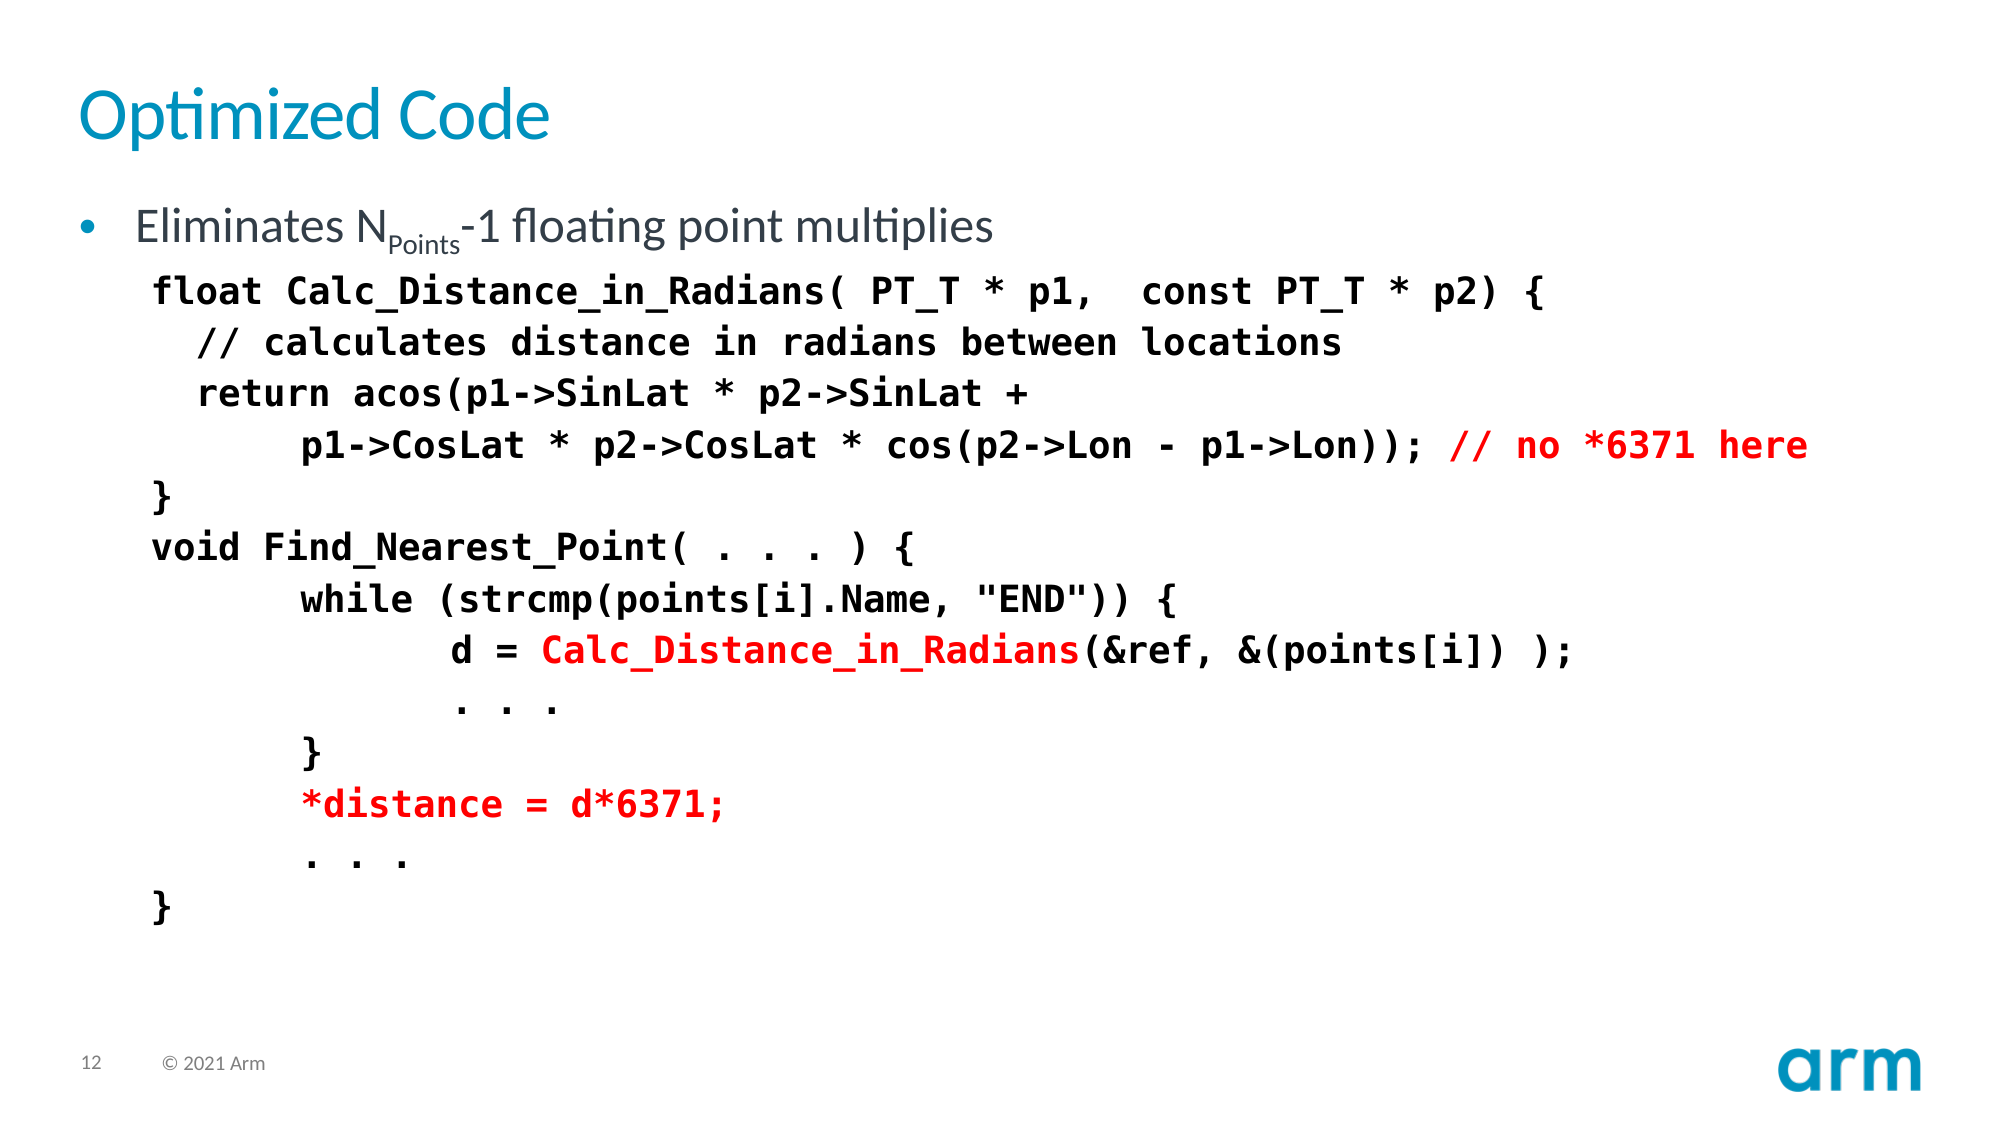

# Optimized Code
Eliminates NPoints-1 floating point multiplies
float Calc_Distance_in_Radians( PT_T * p1,  const PT_T * p2) {
  // calculates distance in radians between locations
  return acos(p1->SinLat * p2->SinLat +
	p1->CosLat * p2->CosLat * cos(p2->Lon - p1->Lon)); // no *6371 here
}
void Find_Nearest_Point( . . . ) {
	while (strcmp(points[i].Name, "END")) {
		d = Calc_Distance_in_Radians(&ref, &(points[i]) );
		. . .
	}
	*distance = d*6371;
	. . .
}